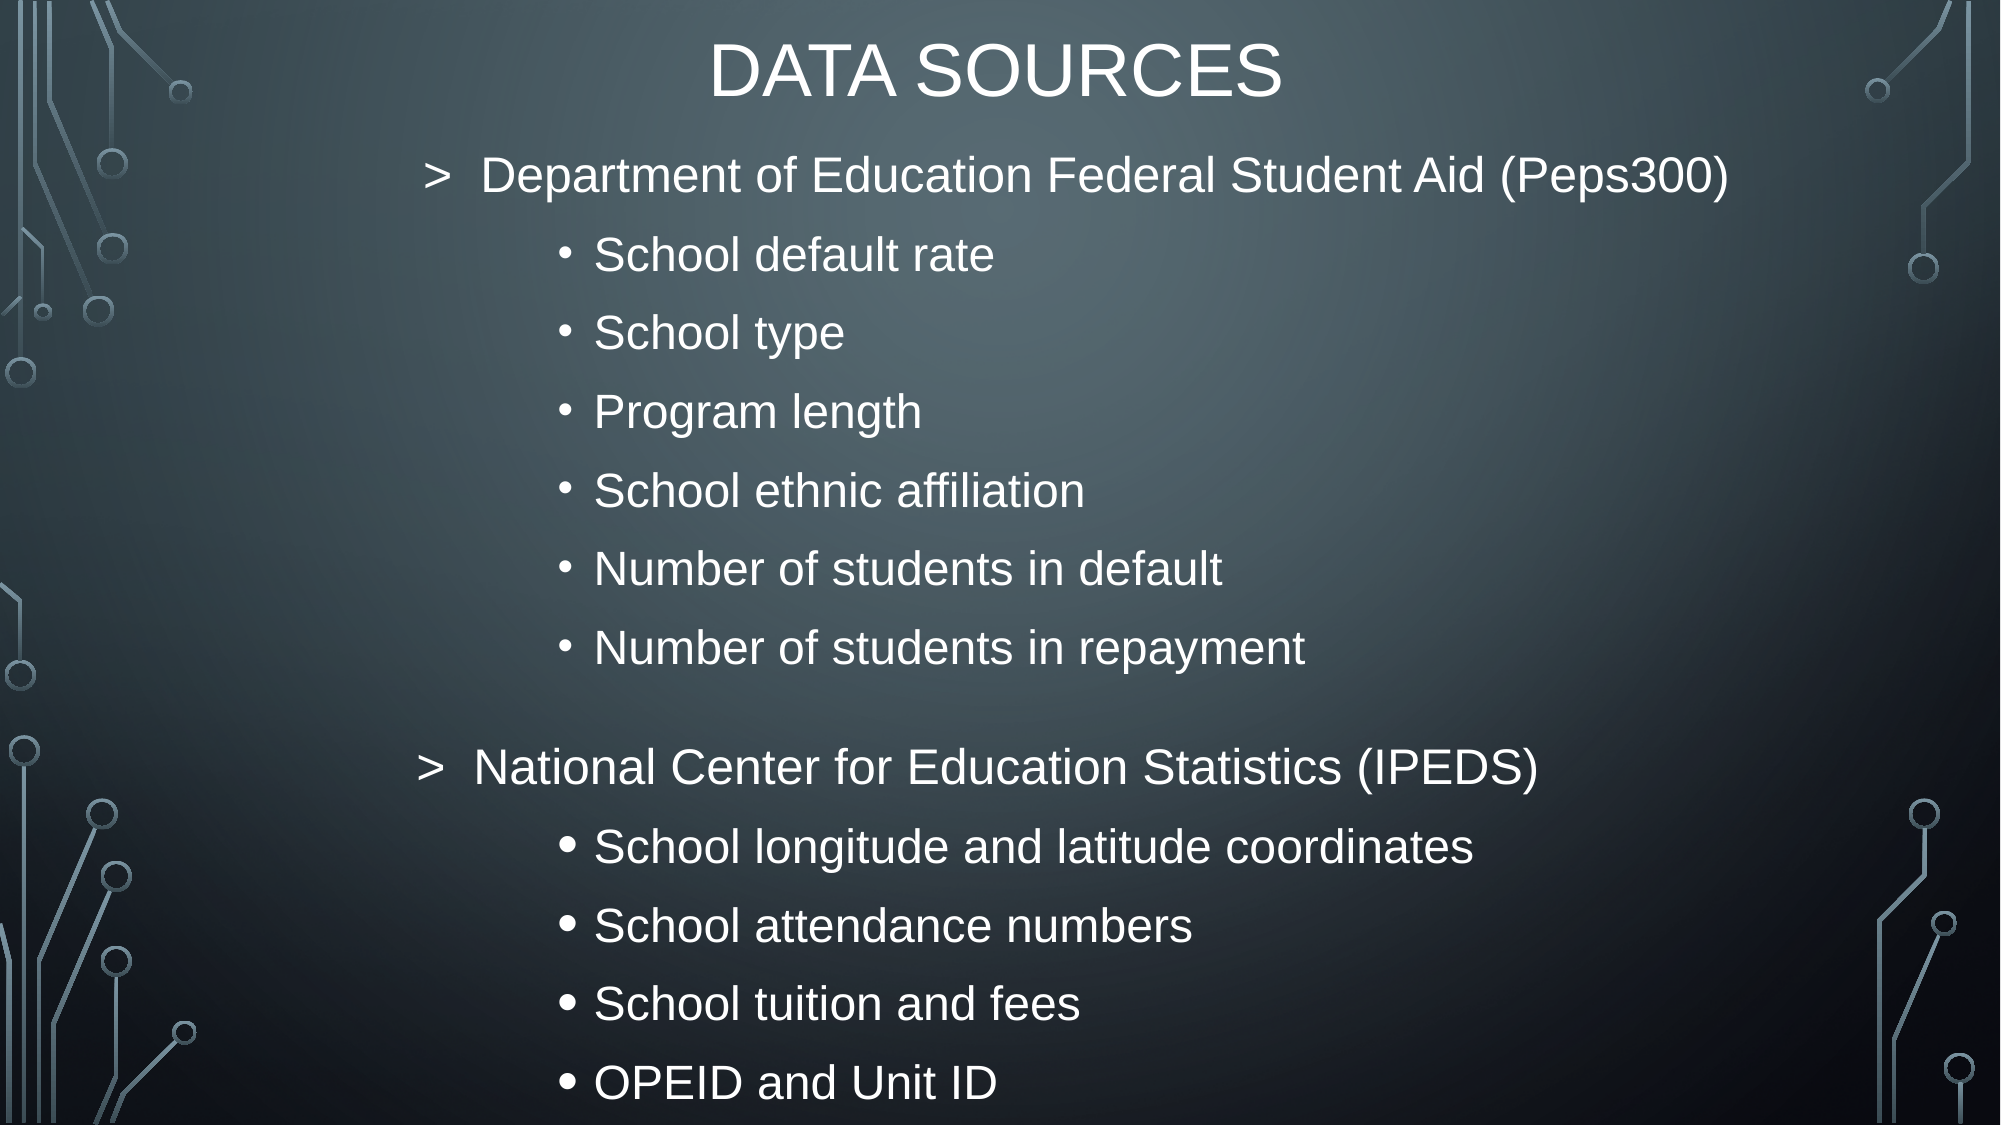

# Data sources
           >  Department of Education Federal Student Aid (Peps300)
School default rate
School type
Program length
School ethnic affiliation
Number of students in default
Number of students in repayment
	 >  National Center for Education Statistics (IPEDS)
School longitude and latitude coordinates
School attendance numbers
School tuition and fees
OPEID and Unit ID